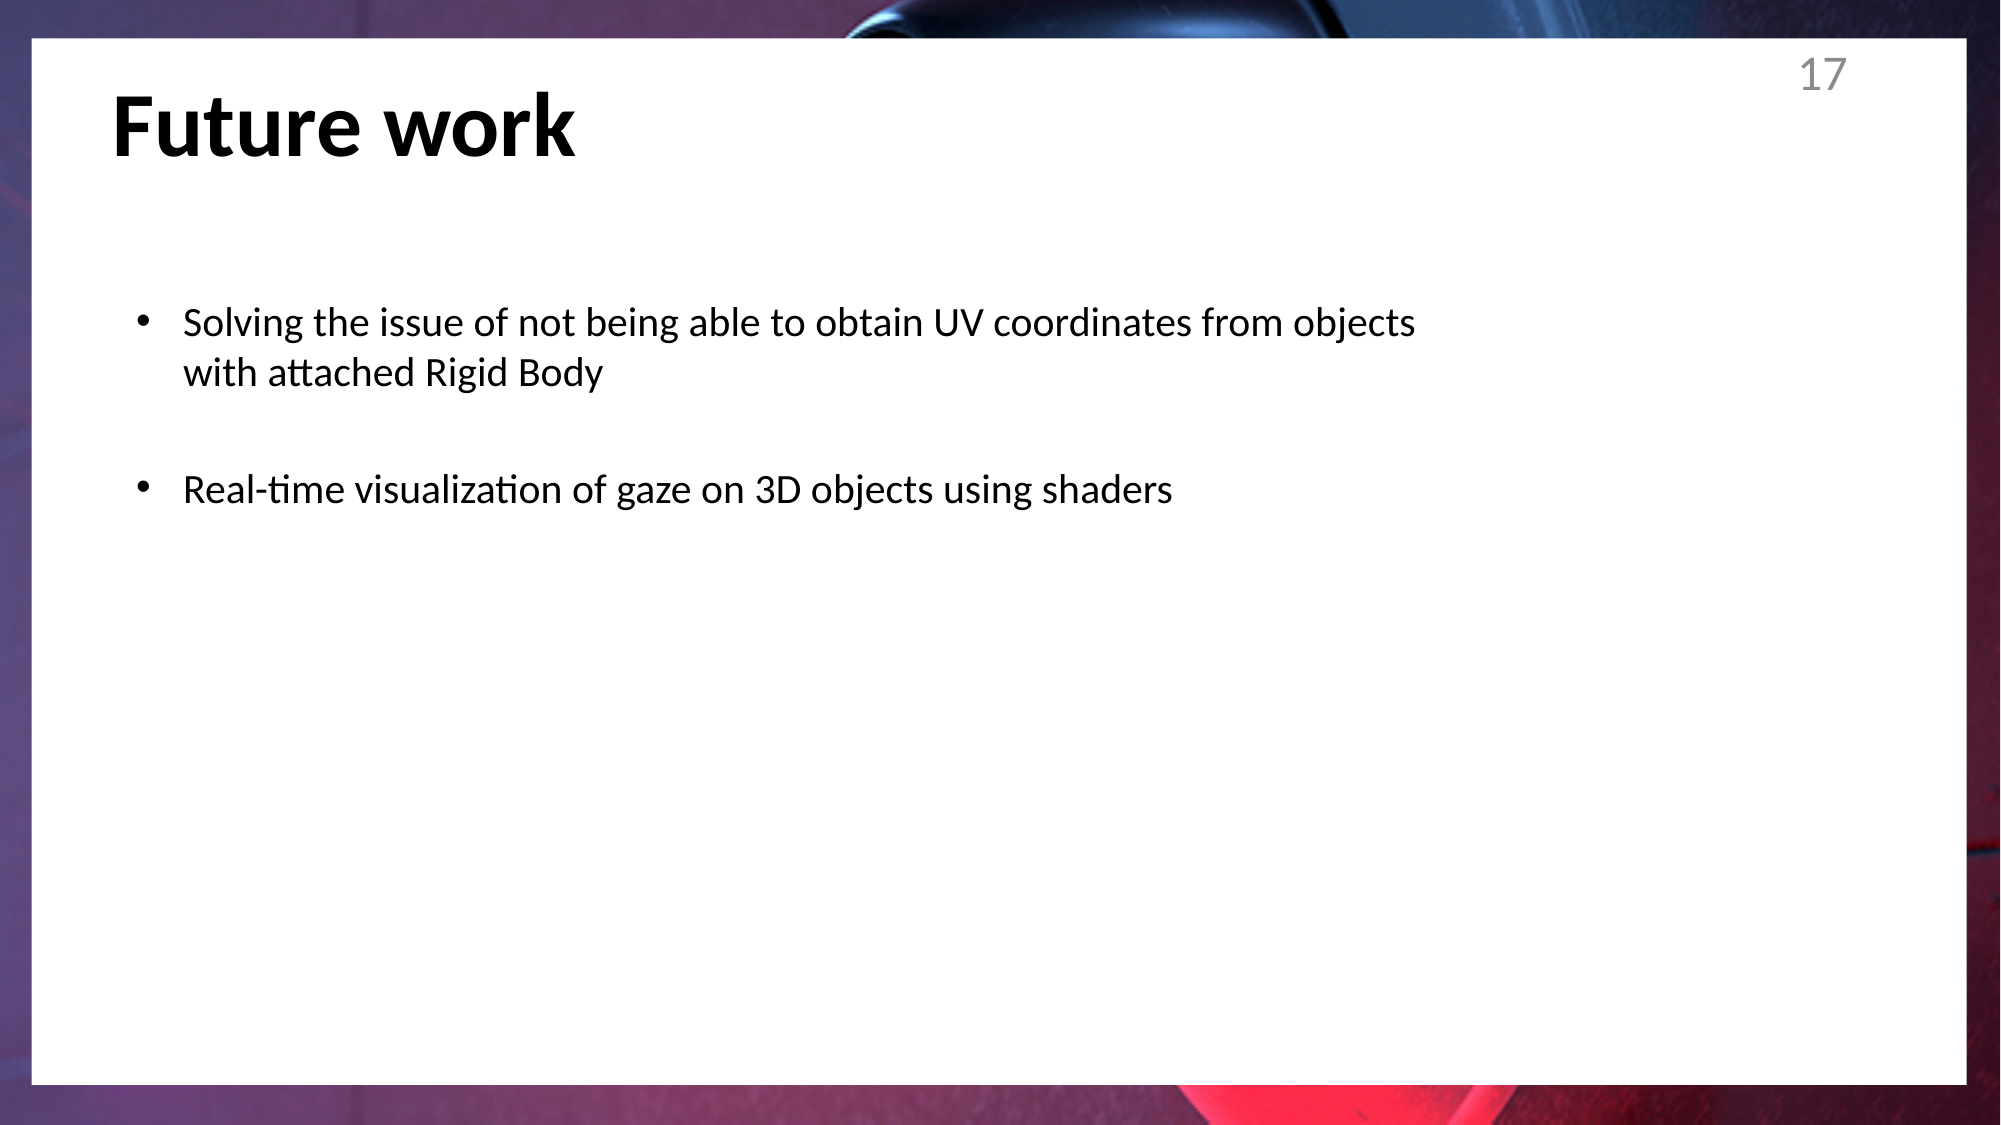

17
Future work
Solving the issue of not being able to obtain UV coordinates from objects with attached Rigid Body

Real-time visualization of gaze on 3D objects using shaders